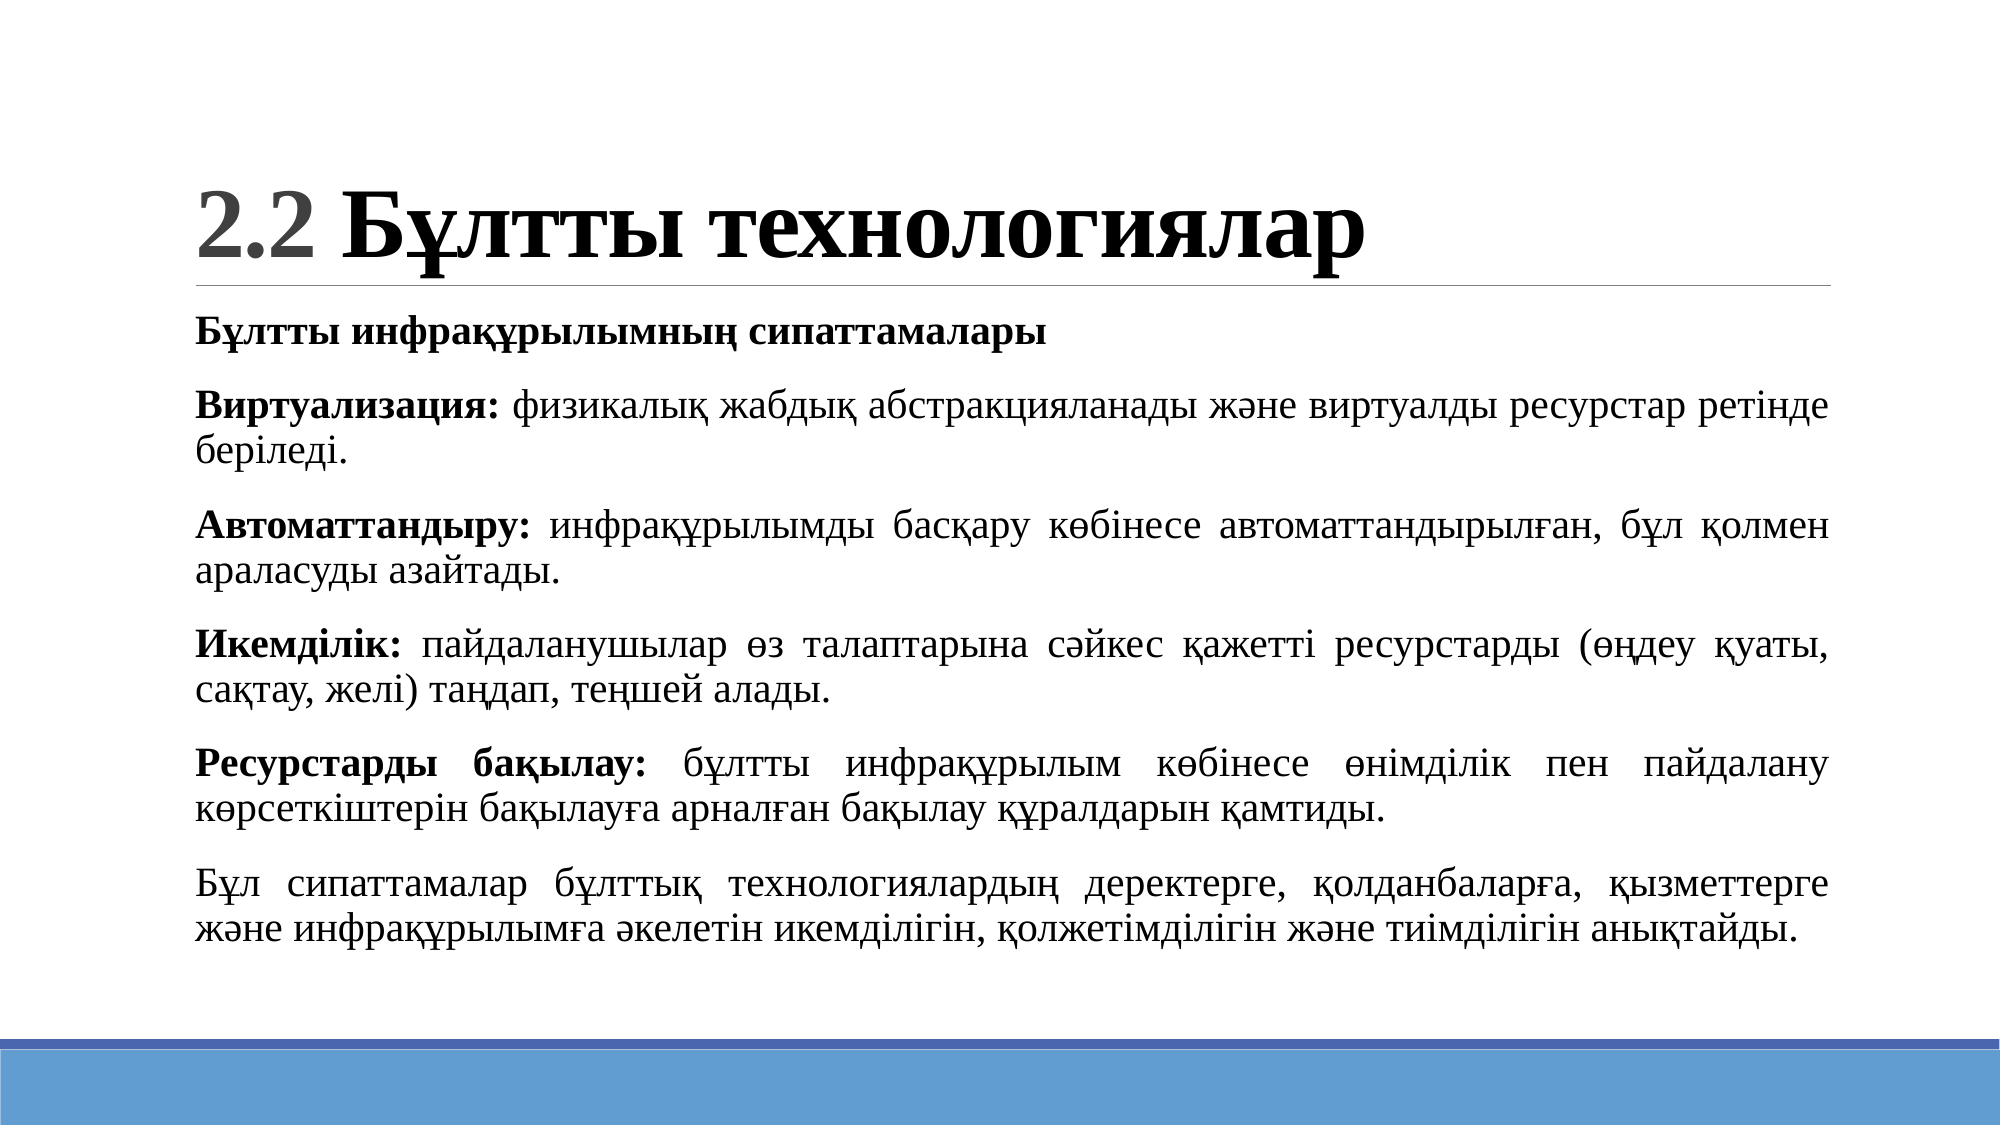

# 2.2 Бұлтты технологиялар
Бұлтты инфрақұрылымның сипаттамалары
Виртуализация: физикалық жабдық абстракцияланады және виртуалды ресурстар ретінде беріледі.
Автоматтандыру: инфрақұрылымды басқару көбінесе автоматтандырылған, бұл қолмен араласуды азайтады.
Икемділік: пайдаланушылар өз талаптарына сәйкес қажетті ресурстарды (өңдеу қуаты, сақтау, желі) таңдап, теңшей алады.
Ресурстарды бақылау: бұлтты инфрақұрылым көбінесе өнімділік пен пайдалану көрсеткіштерін бақылауға арналған бақылау құралдарын қамтиды.
Бұл сипаттамалар бұлттық технологиялардың деректерге, қолданбаларға, қызметтерге және инфрақұрылымға әкелетін икемділігін, қолжетімділігін және тиімділігін анықтайды.